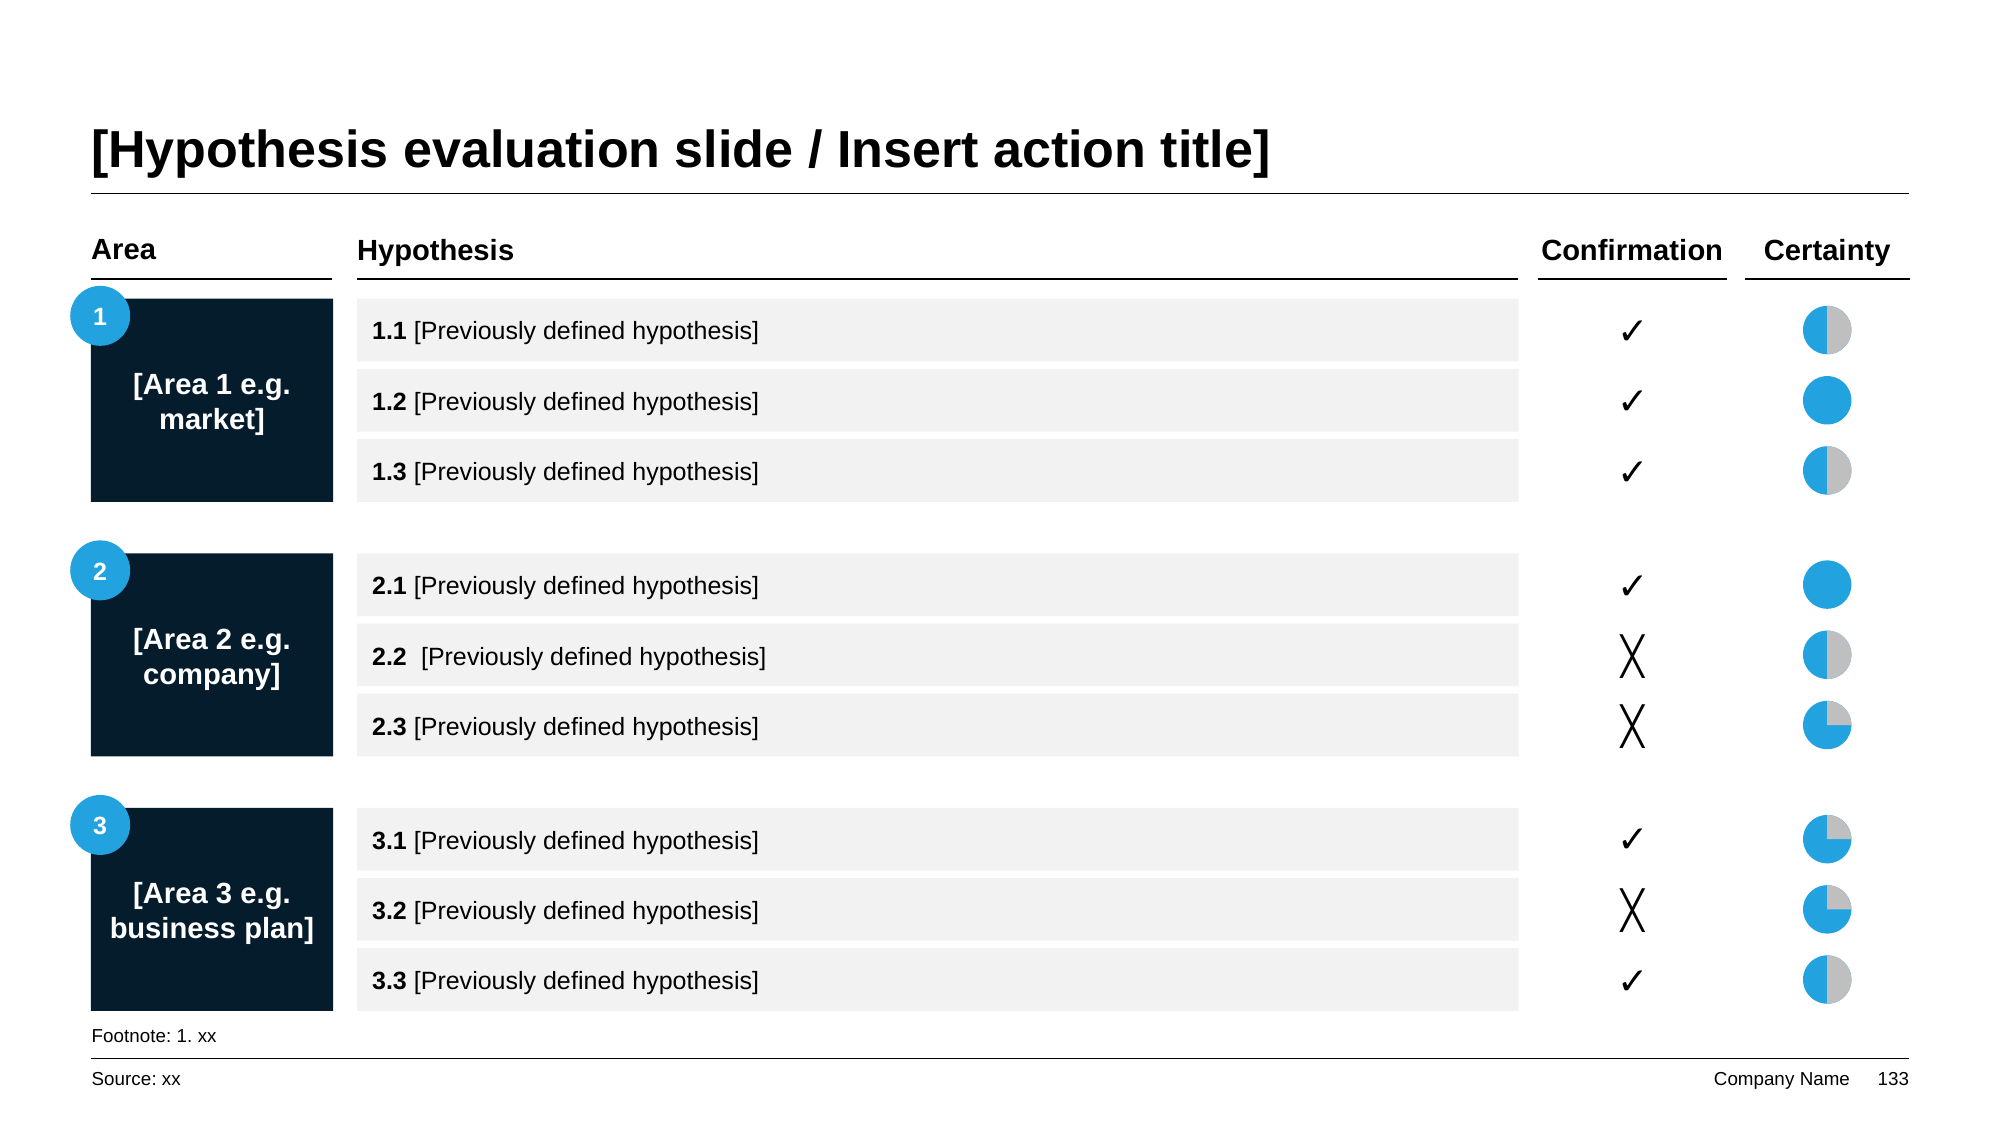

# [Hypothesis evaluation slide / Insert action title]
Area
Hypothesis
Confirmation
Certainty
1
[Area 1 e.g. market]
1.1 [Previously defined hypothesis]
✓

1.2 [Previously defined hypothesis]
✓

1.3 [Previously defined hypothesis]
✓

2
[Area 2 e.g. company]
2.1 [Previously defined hypothesis]
✓

2.2  [Previously defined hypothesis]
╳

2.3 [Previously defined hypothesis]
╳

3
[Area 3 e.g. business plan]
3.1 [Previously defined hypothesis]
✓

3.2 [Previously defined hypothesis]
╳

3.3 [Previously defined hypothesis]
✓

Footnote: 1. xx
Source: xx